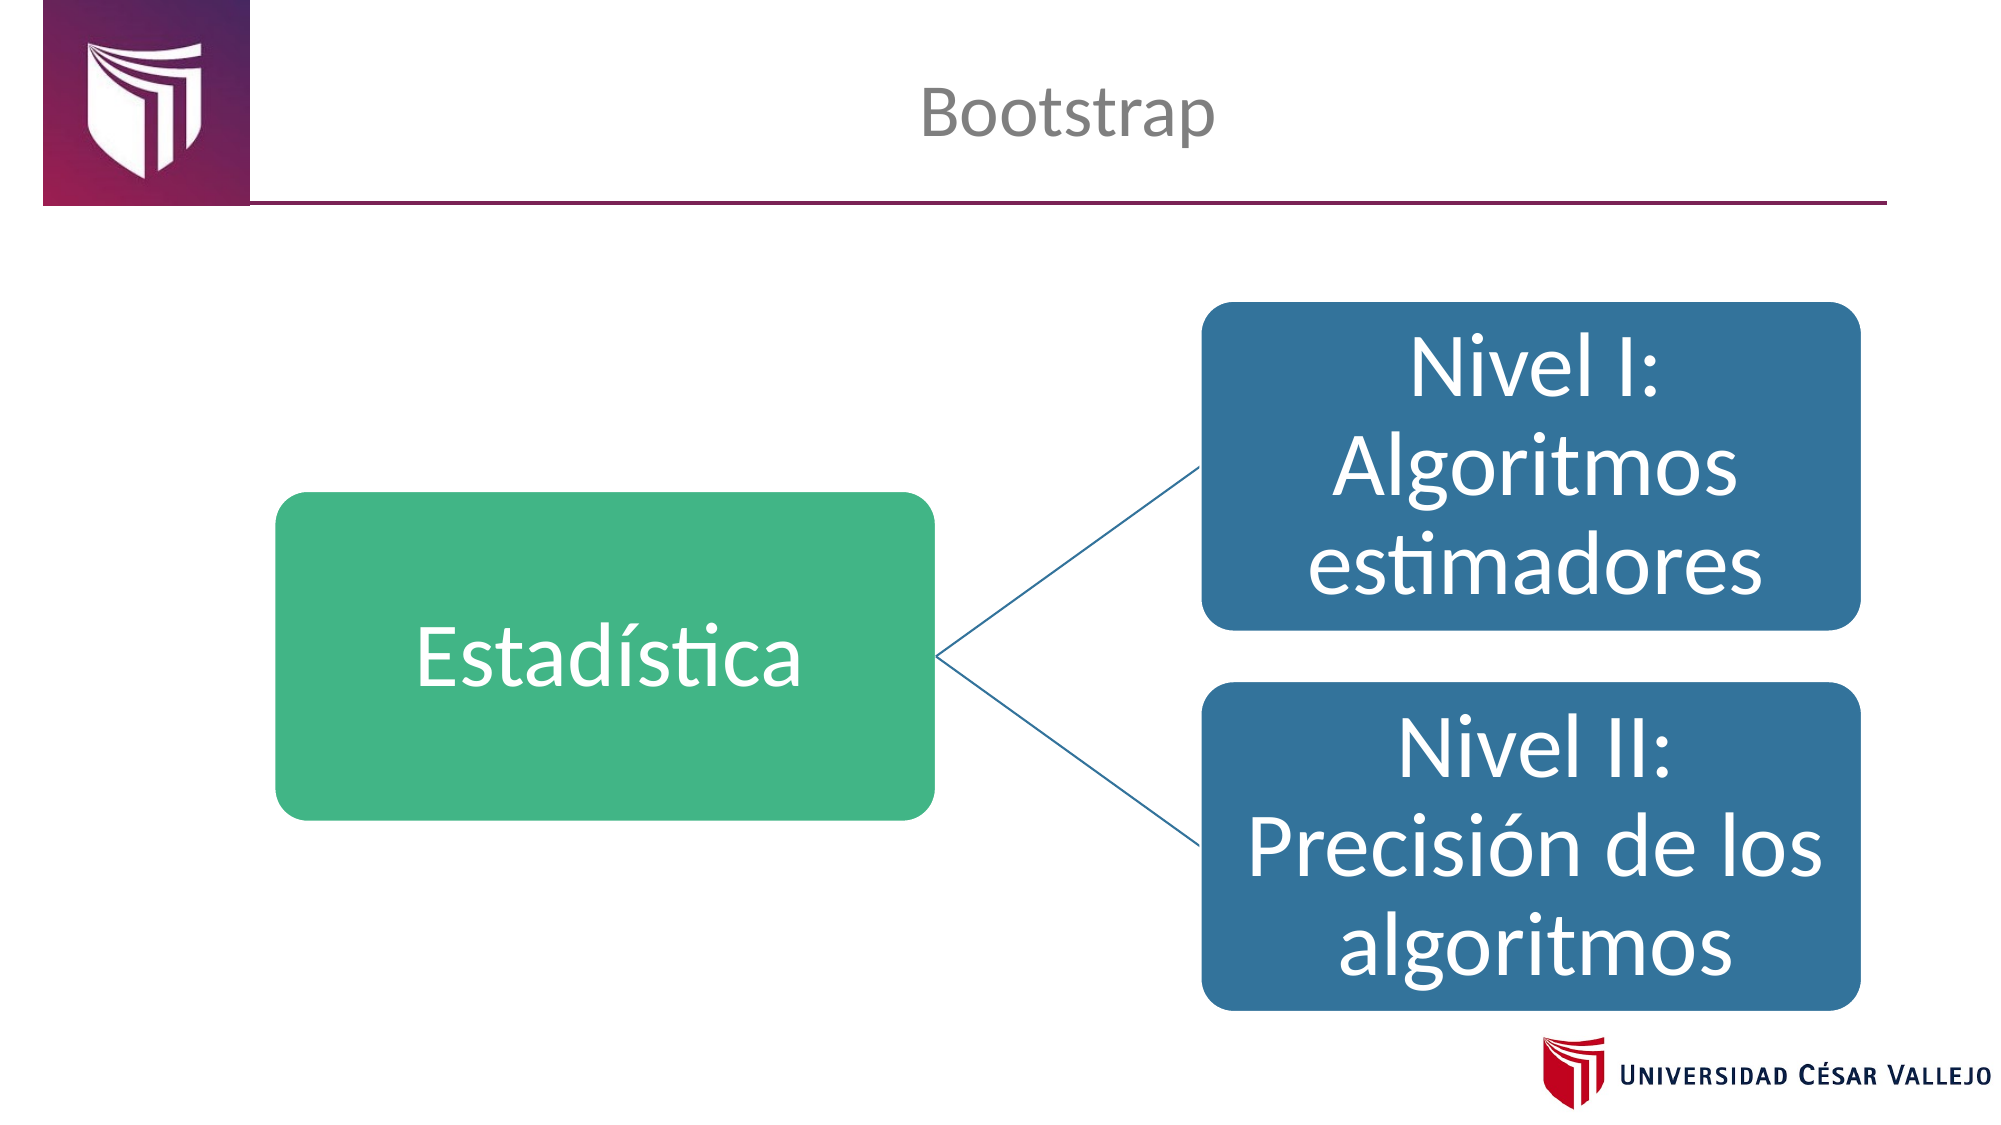

# Bootstrap
Estadística

Nivel I:
Algoritmos estimadores

Nivel II:
Precisión de los algoritmos